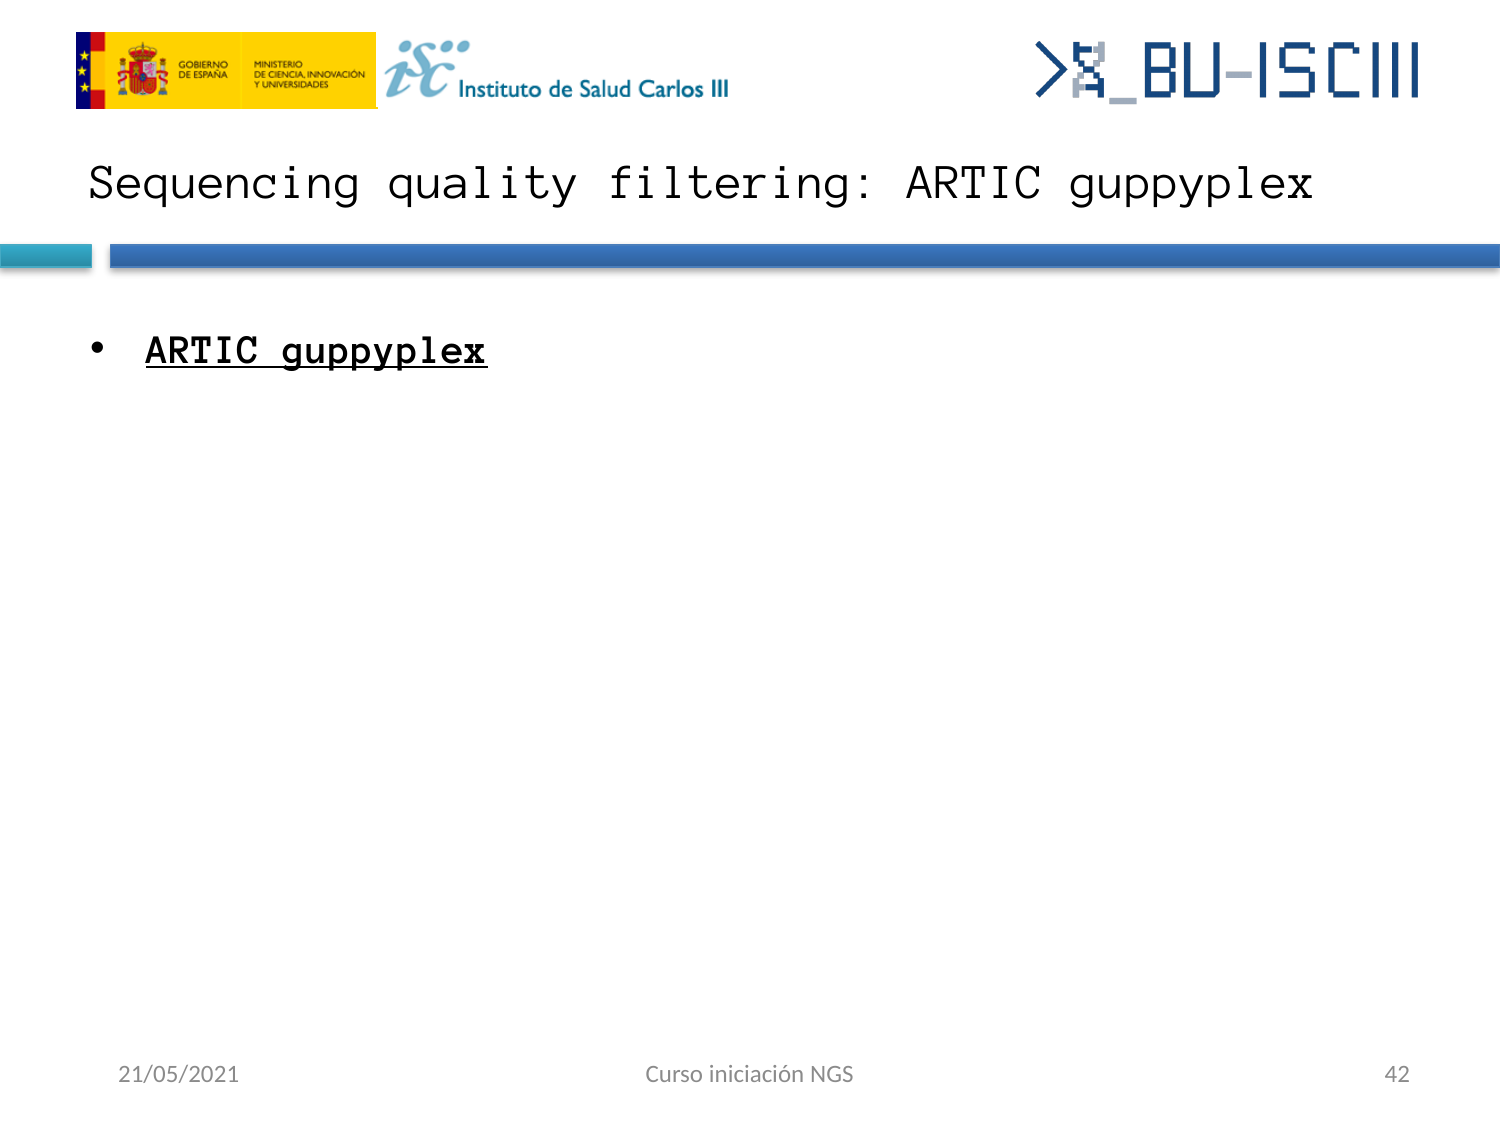

# Sequencing quality filtering: ARTIC guppyplex
ARTIC guppyplex
Curso iniciación NGS
42
21/05/2021